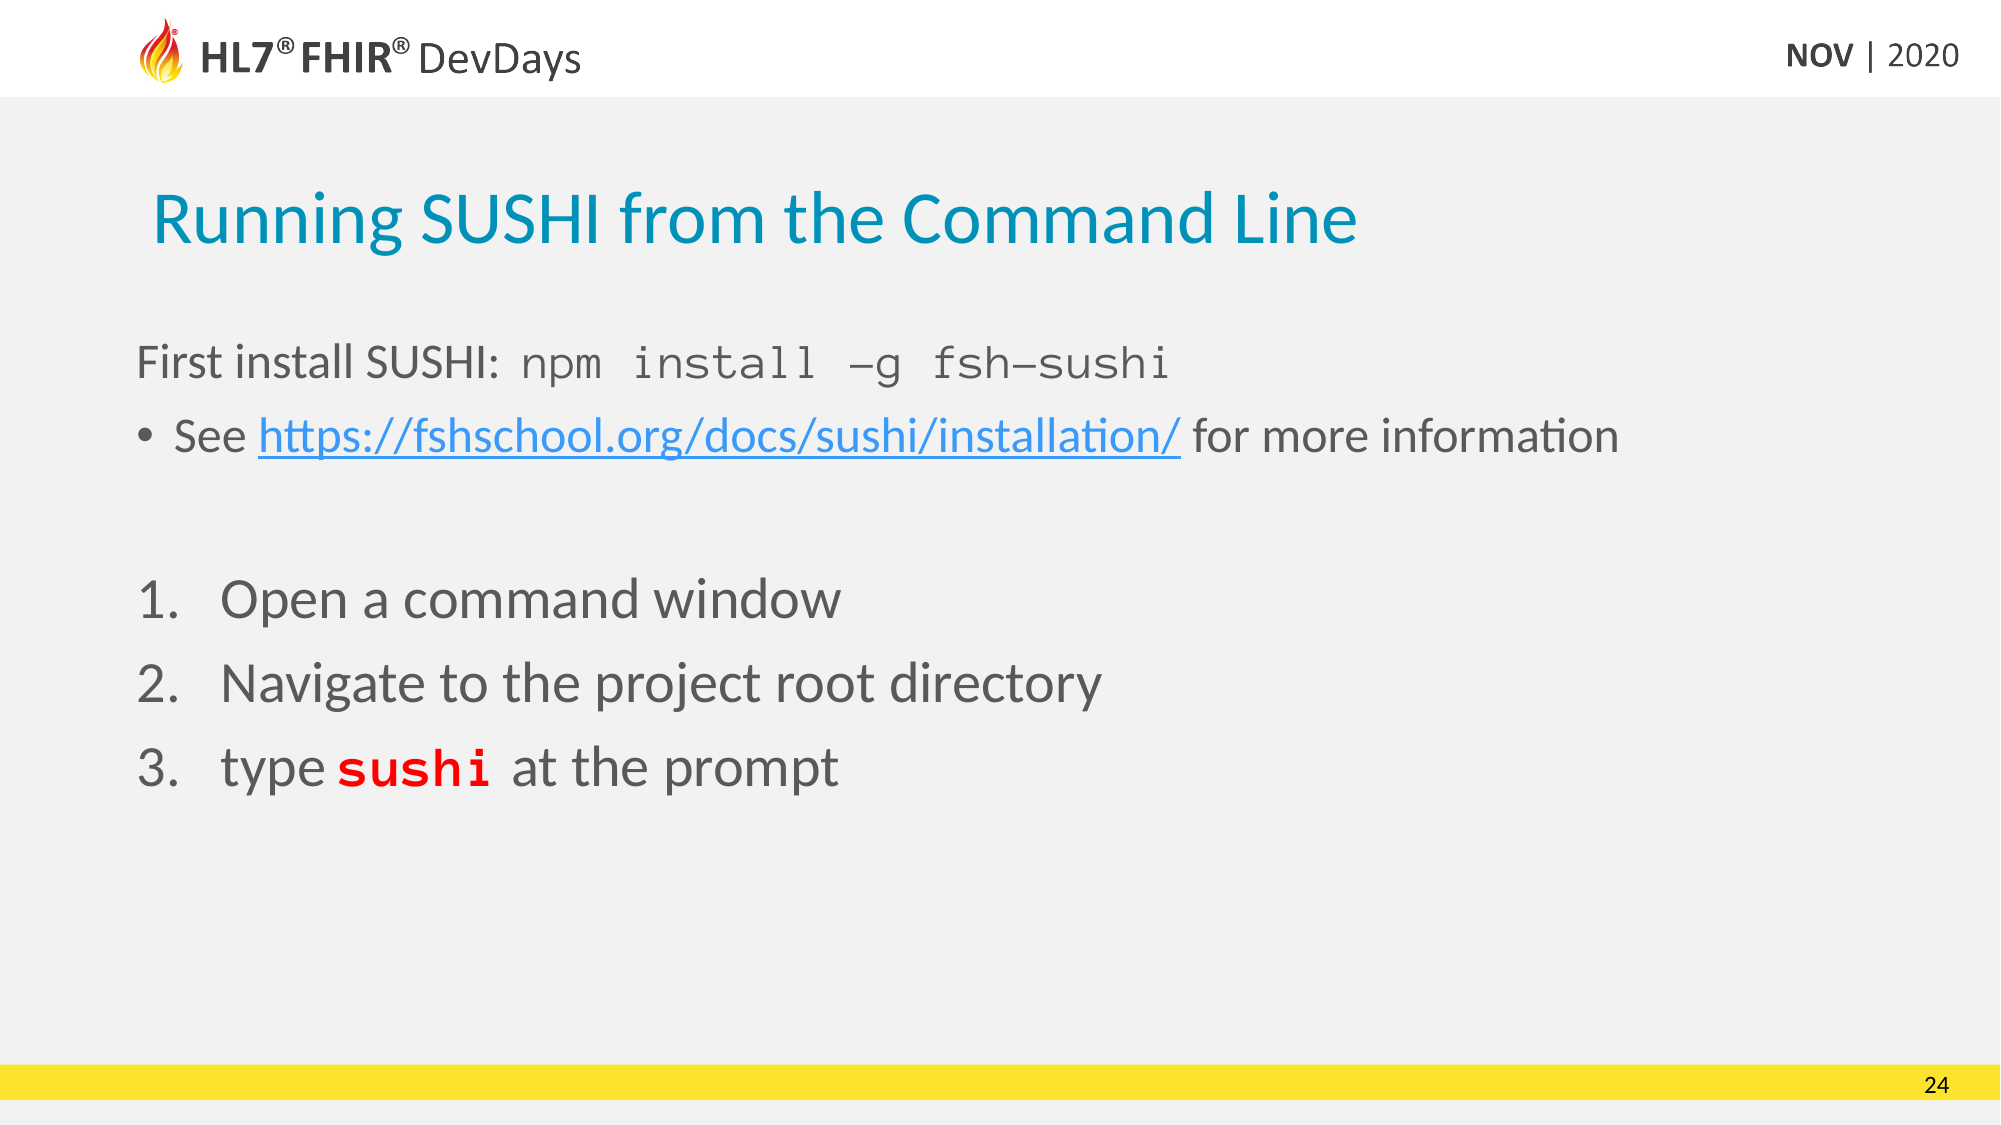

# Running SUSHI from the Command Line
First install SUSHI:  npm install -g fsh-sushi
See https://fshschool.org/docs/sushi/installation/ for more information

Open a command window
Navigate to the project root directory
type sushi at the prompt